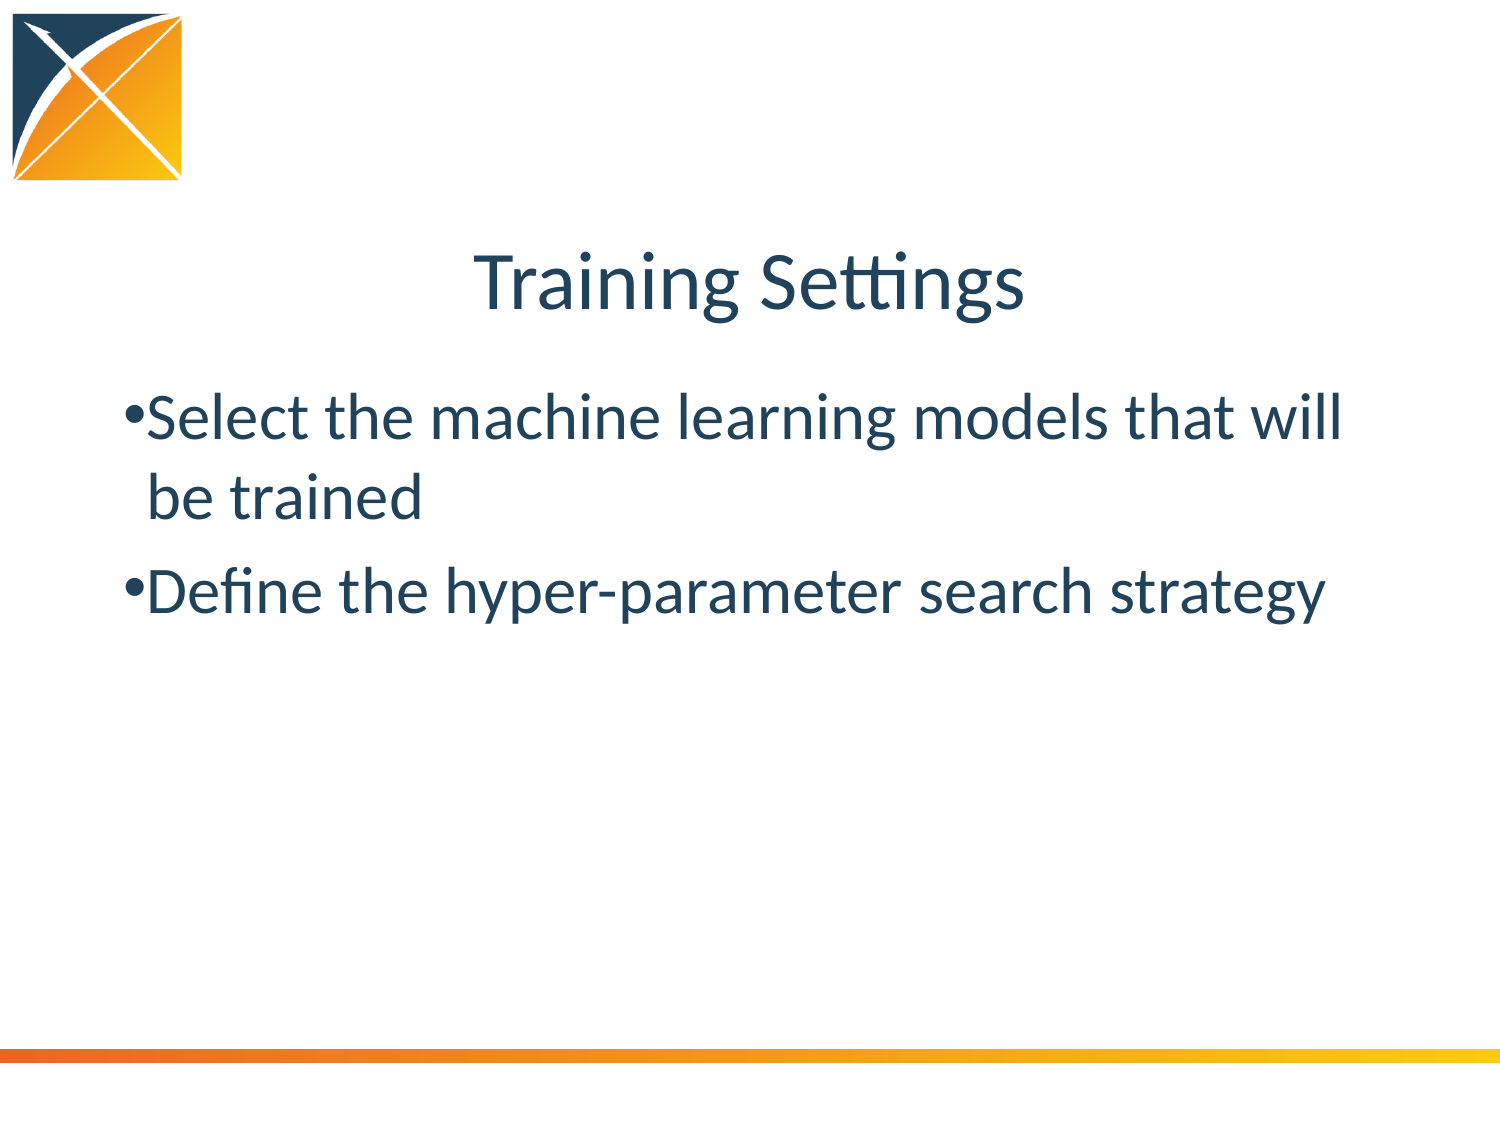

# Training Settings
Select the machine learning models that will be trained
Define the hyper-parameter search strategy